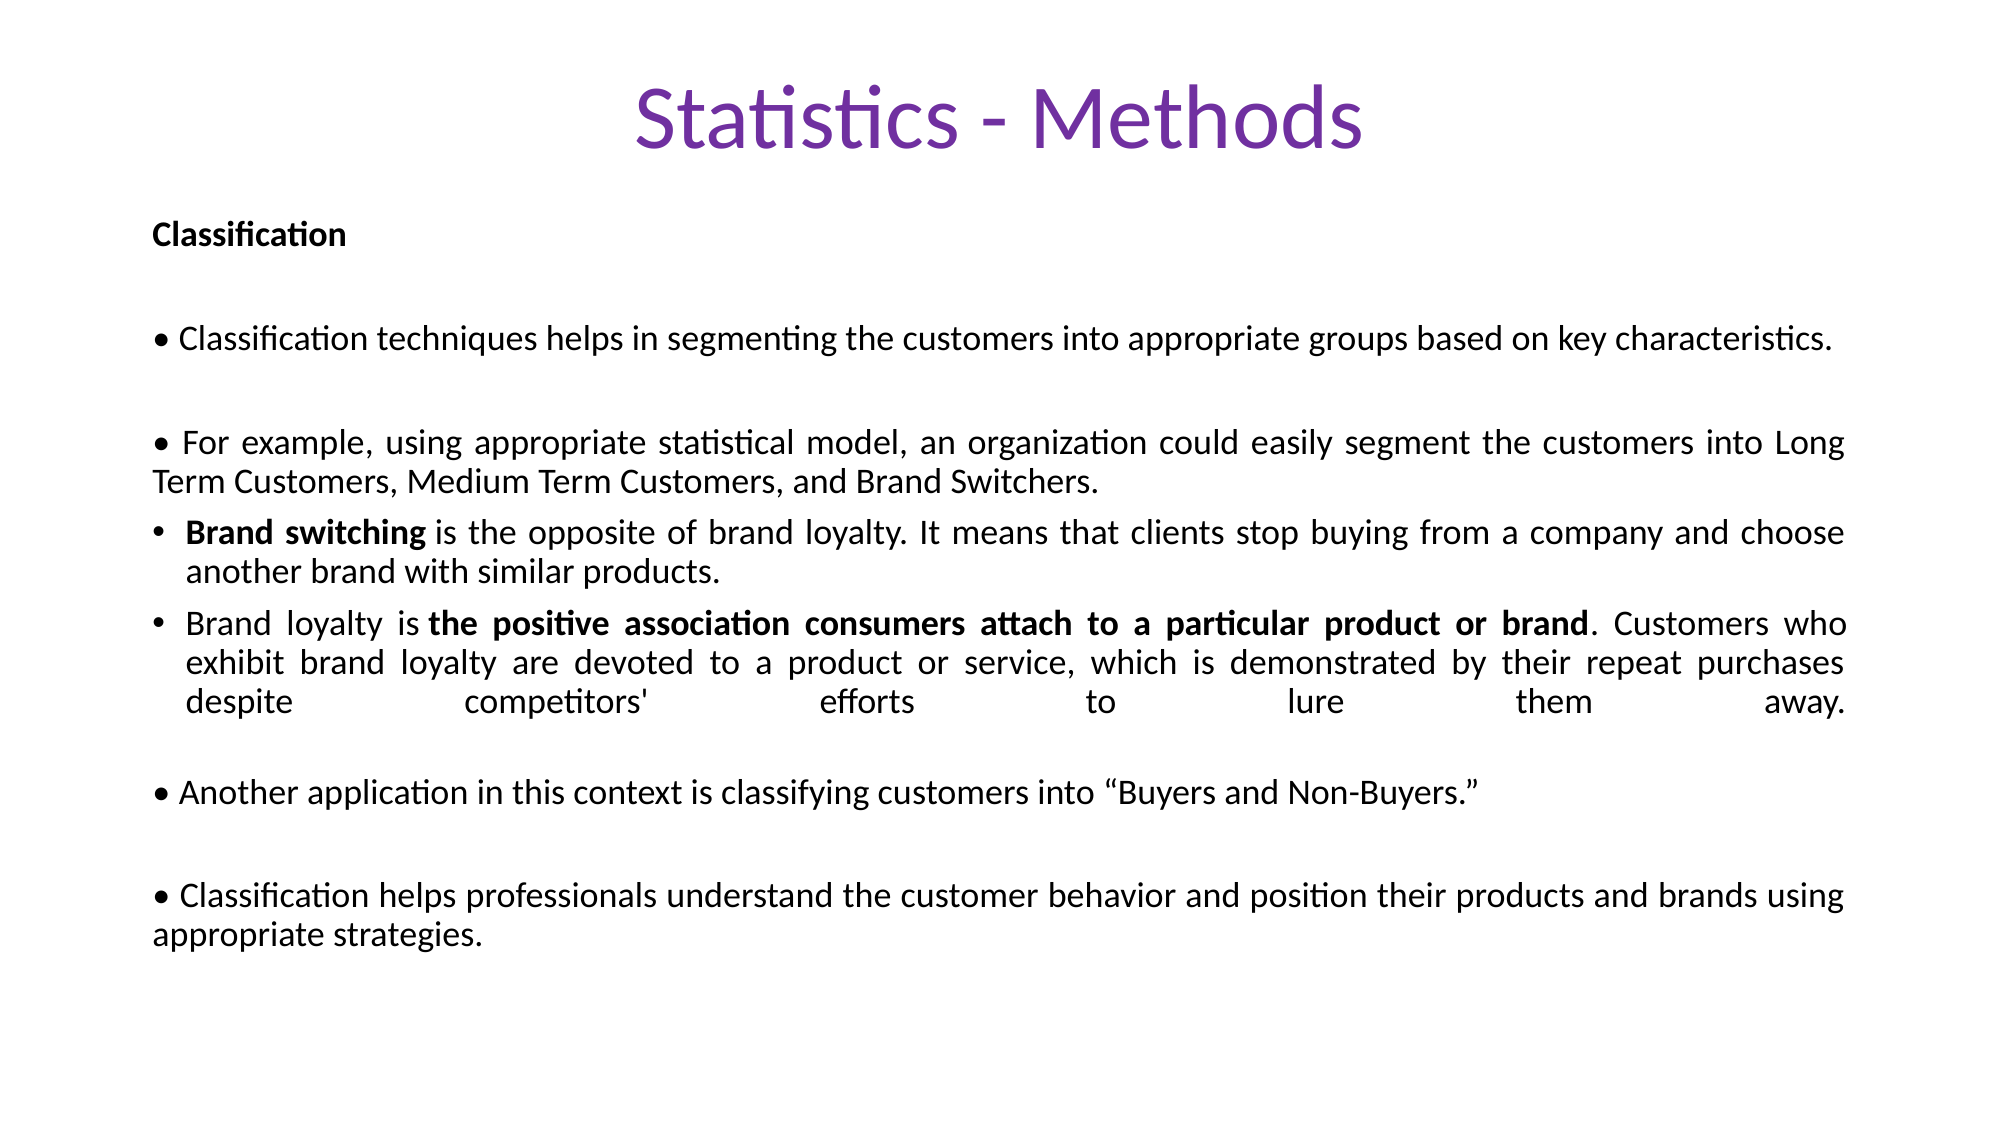

# Statistics - Methods
Classification

• Classification techniques helps in segmenting the customers into appropriate groups based on key characteristics.

• For example, using appropriate statistical model, an organization could easily segment the customers into Long Term Customers, Medium Term Customers, and Brand Switchers.
Brand switching is the opposite of brand loyalty. It means that clients stop buying from a company and choose another brand with similar products.
Brand loyalty is the positive association consumers attach to a particular product or brand. Customers who exhibit brand loyalty are devoted to a product or service, which is demonstrated by their repeat purchases despite competitors' efforts to lure them away.
• Another application in this context is classifying customers into “Buyers and Non-Buyers.”

• Classification helps professionals understand the customer behavior and position their products and brands using appropriate strategies.